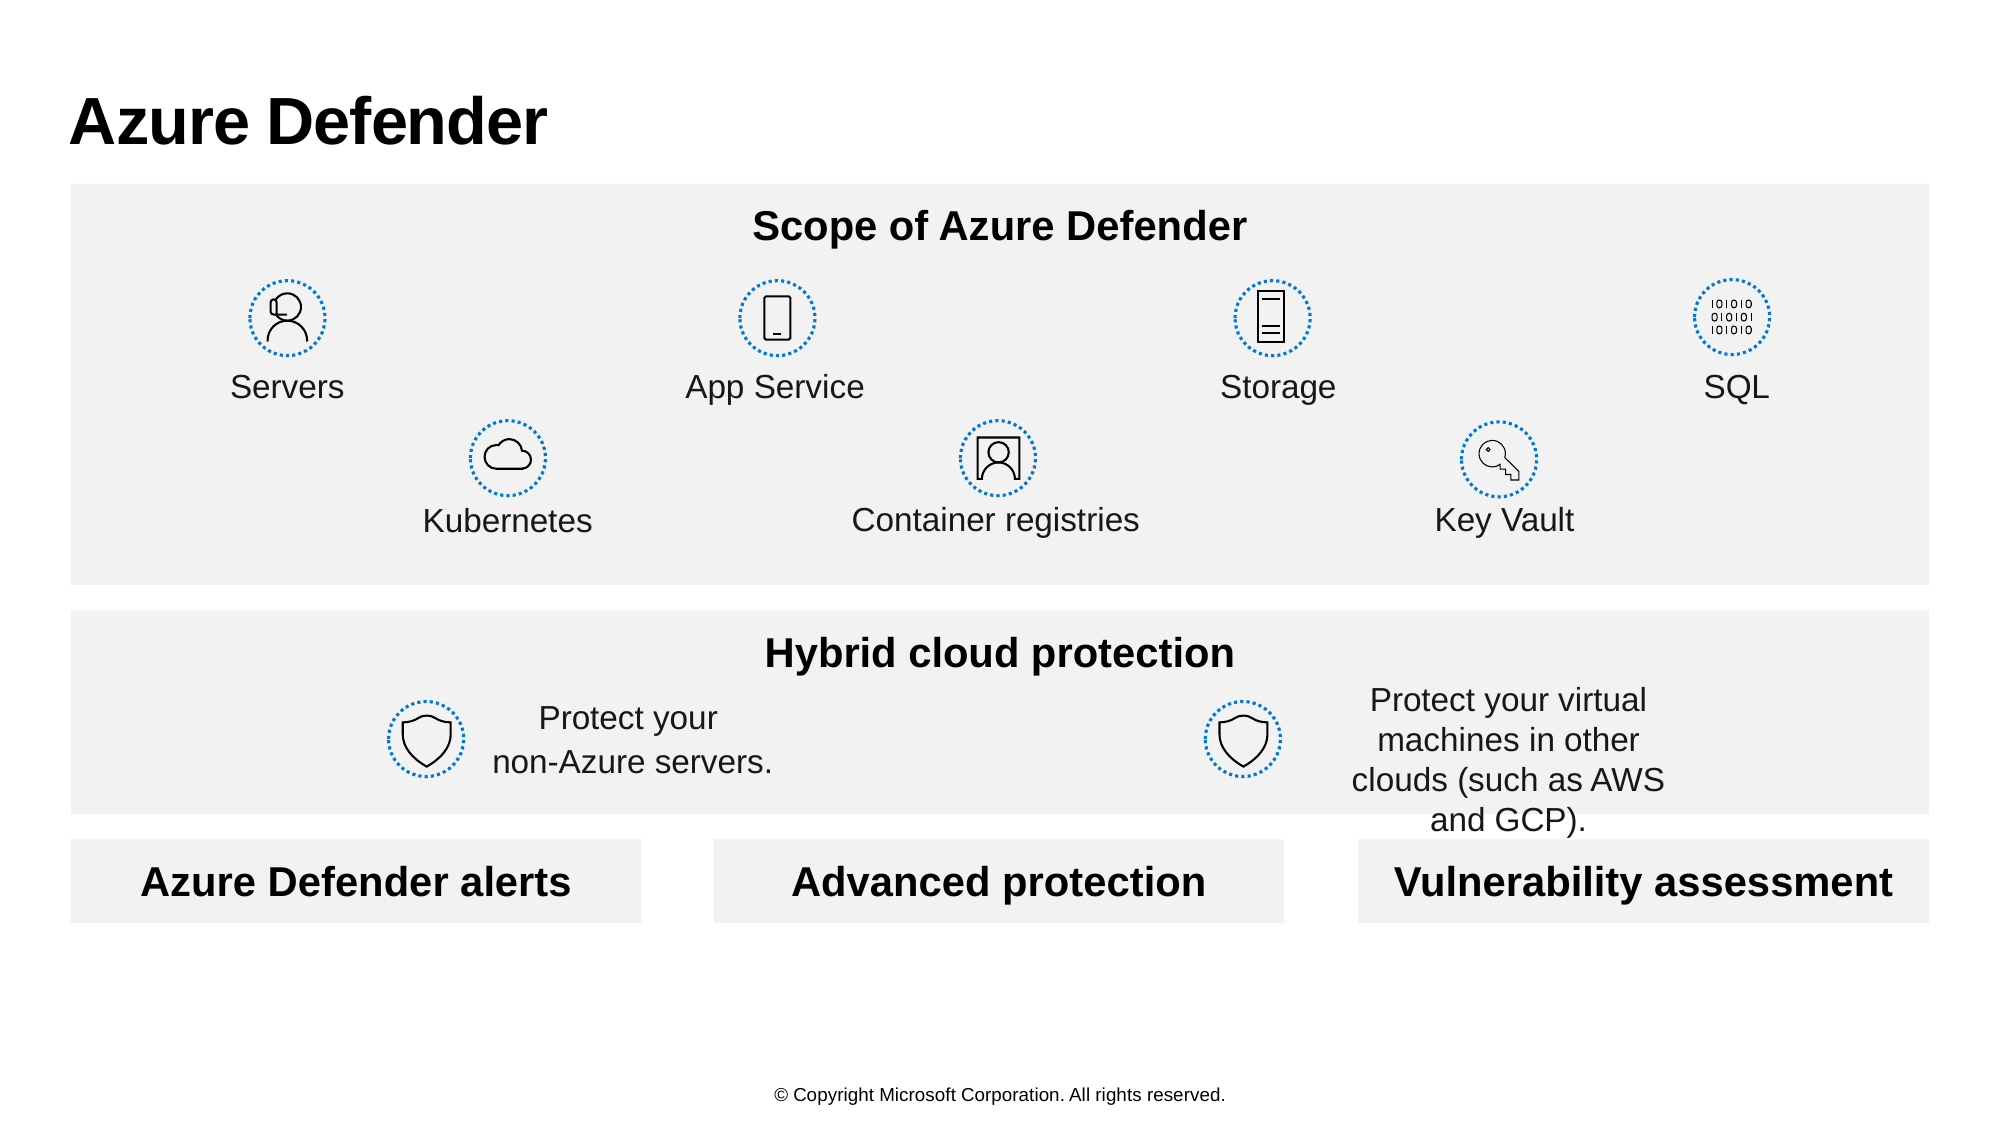

# Azure Defender
Scope of Azure Defender

Servers
App Service
Storage
SQL

Container registries
Key Vault
Kubernetes
Hybrid cloud protection
Protect your virtual machines in other clouds (such as AWS and GCP).
Protect your
non-Azure servers.

Advanced protection
Vulnerability assessment
Azure Defender alerts